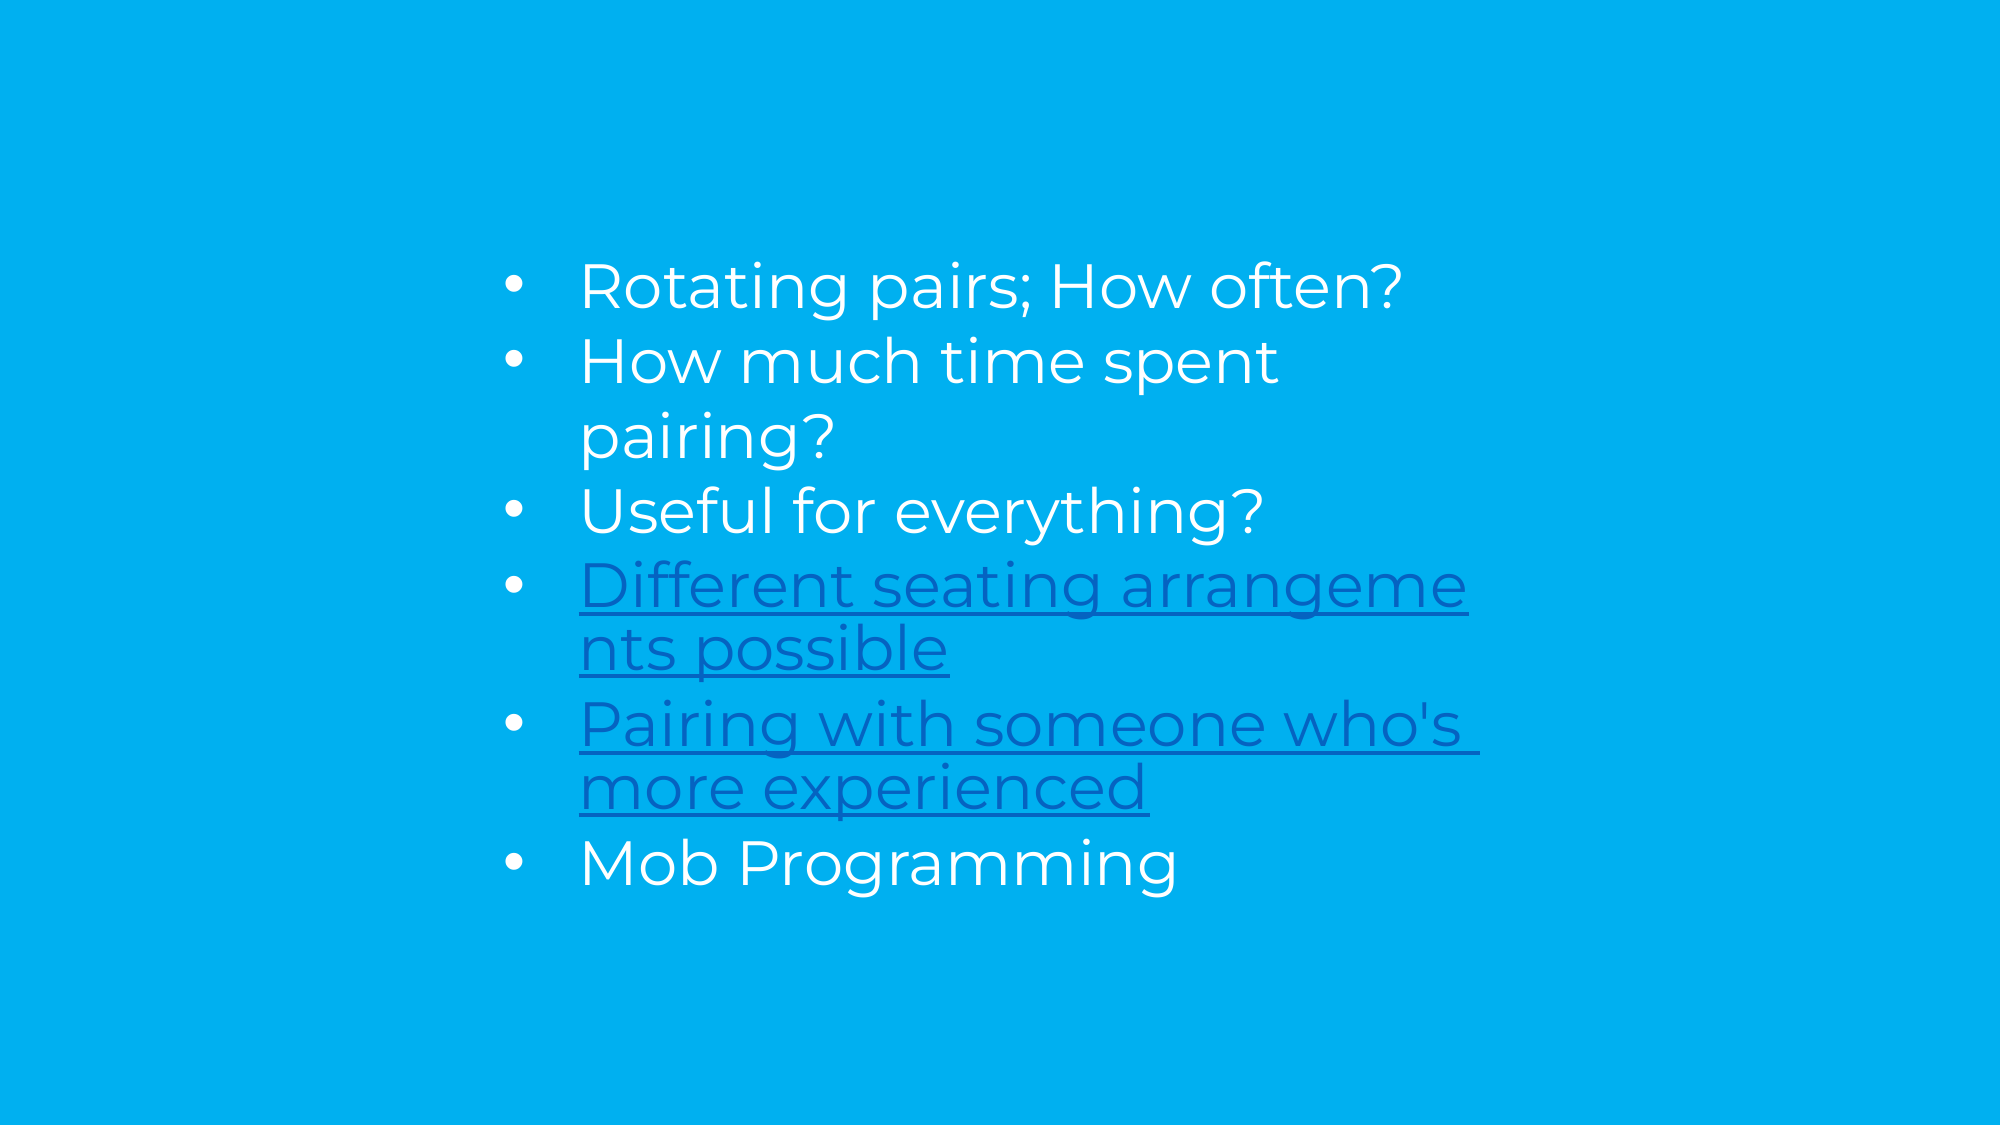

Rotating pairs; How often?
How much time spent pairing?
Useful for everything?
Different seating arrangements possible
Pairing with someone who's more experienced
Mob Programming